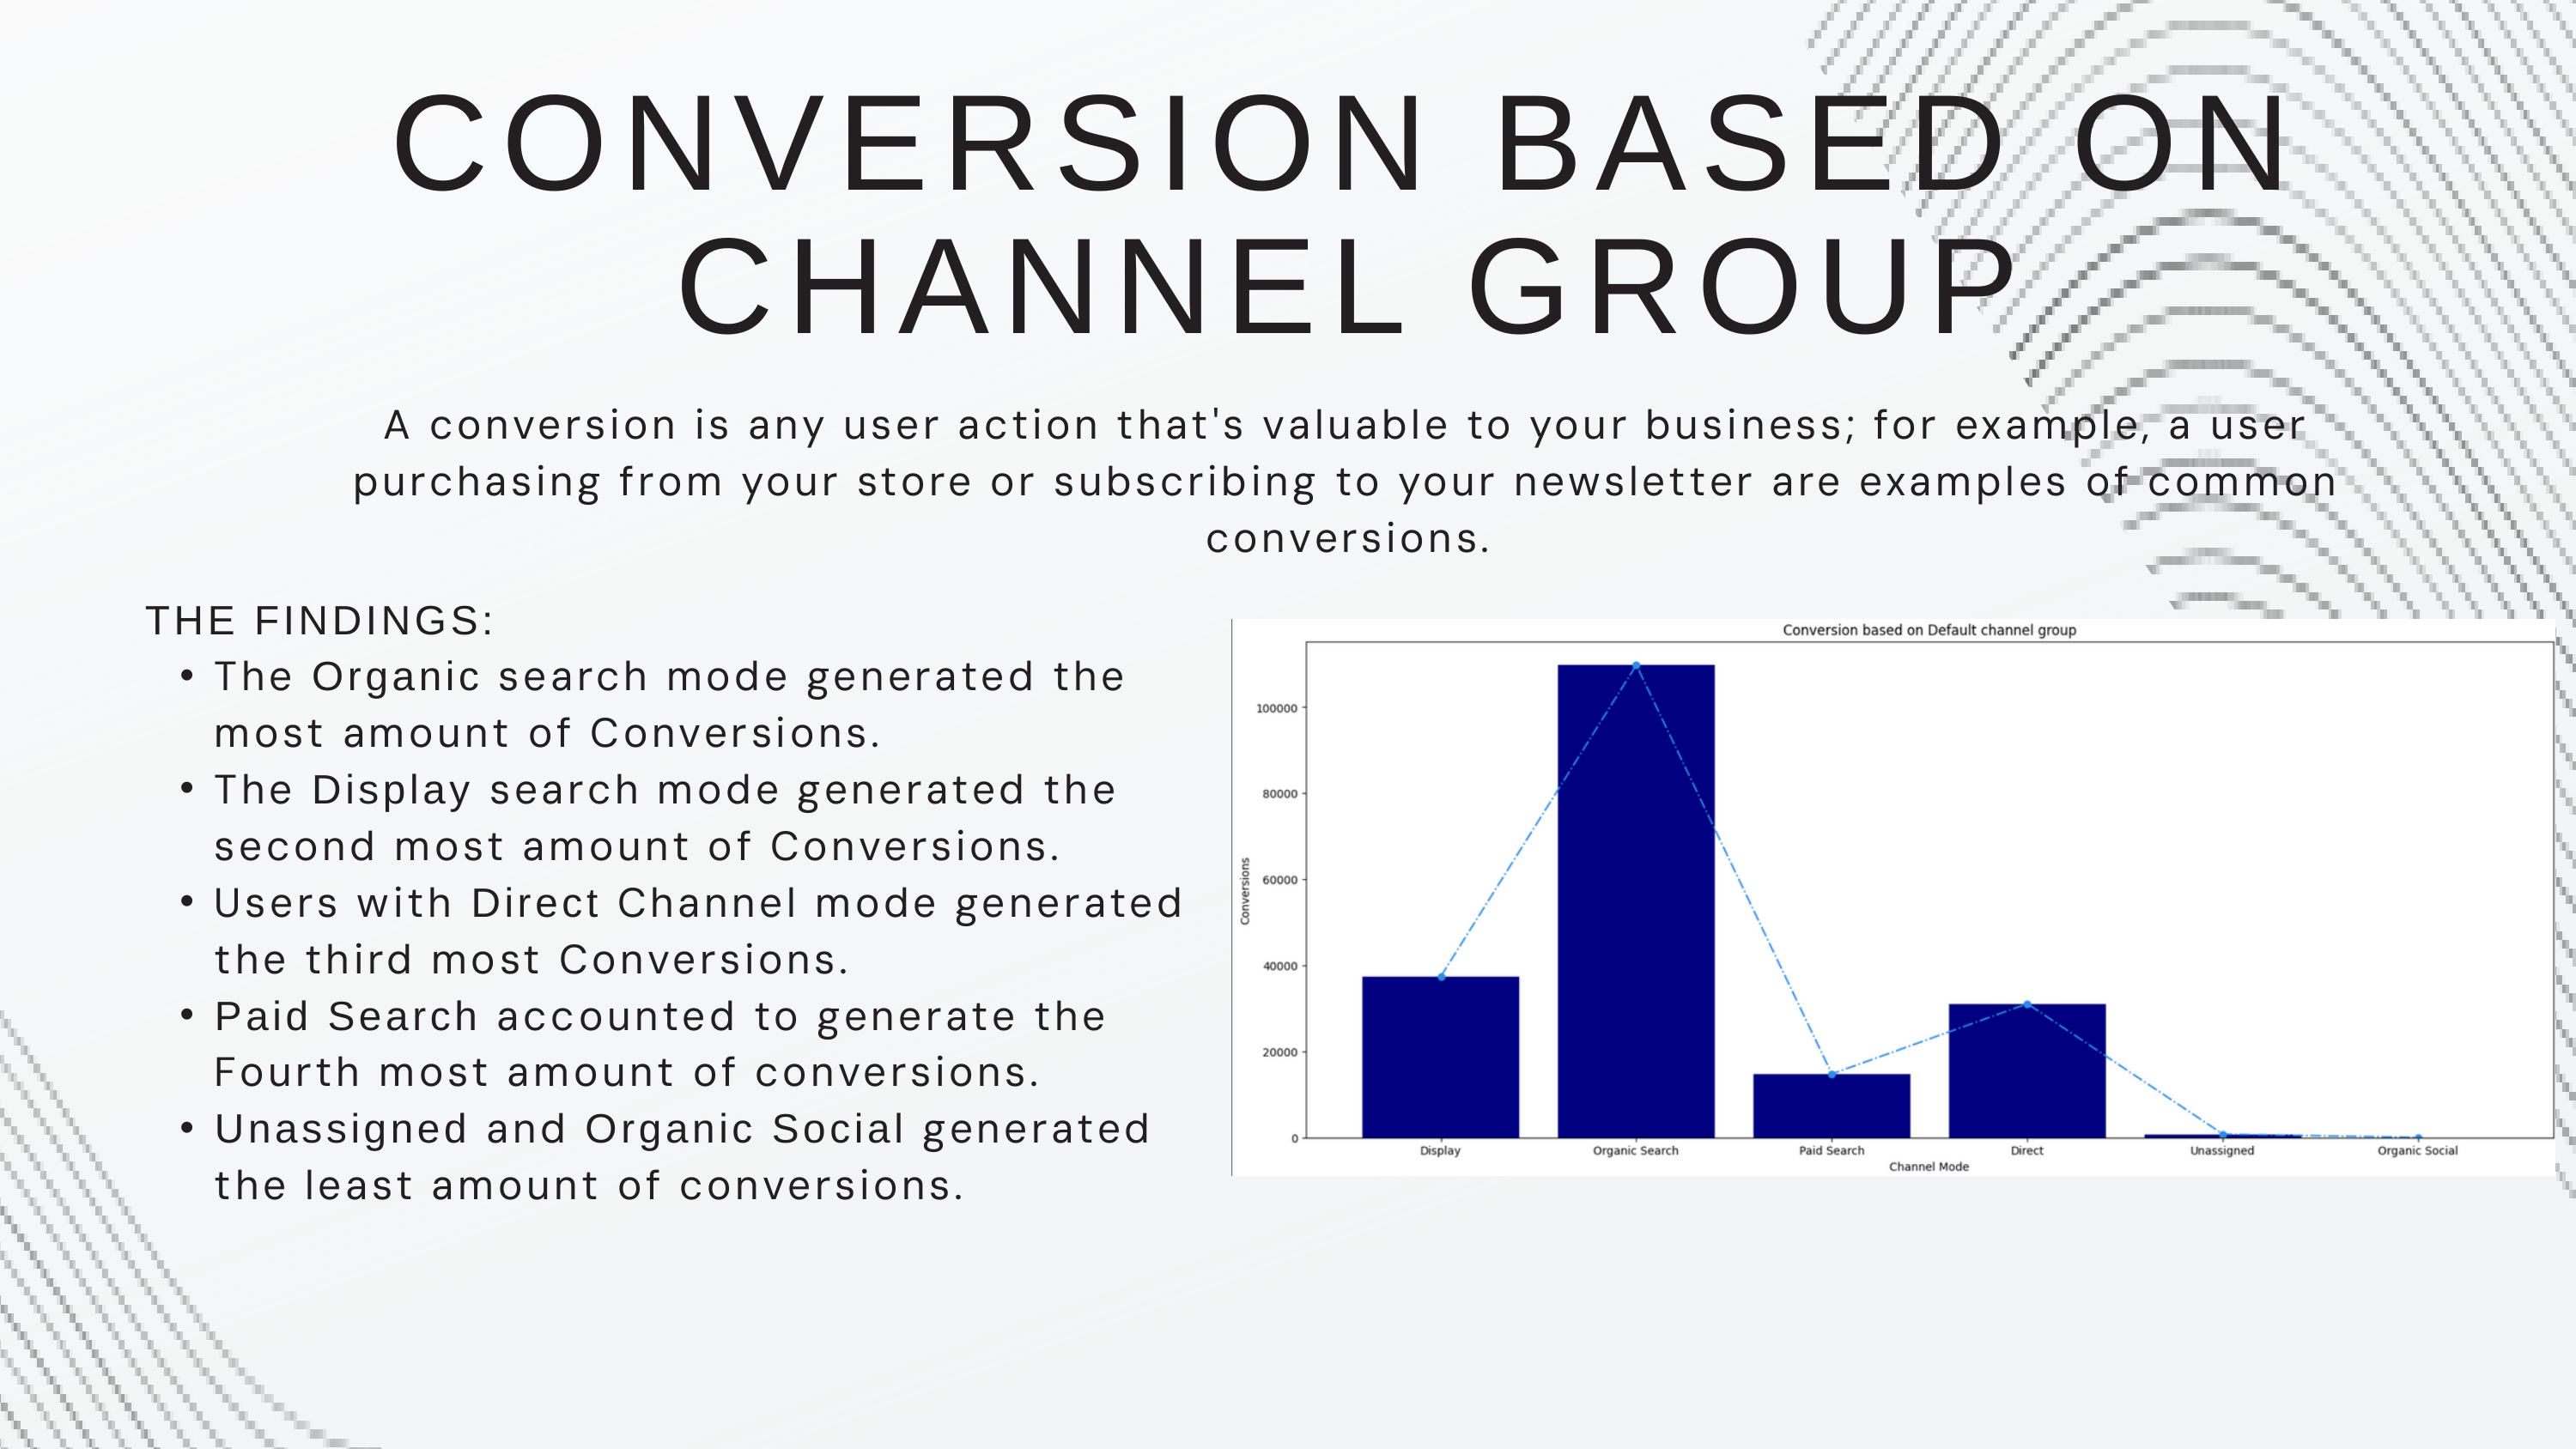

CONVERSION BASED ON CHANNEL GROUP

A conversion is any user action that's valuable to your business; for example, a user purchasing from your store or subscribing to your newsletter are examples of common conversions.
THE FINDINGS:
The Organic search mode generated the most amount of Conversions.
The Display search mode generated the second most amount of Conversions.
Users with Direct Channel mode generated the third most Conversions.
Paid Search accounted to generate the Fourth most amount of conversions.
Unassigned and Organic Social generated the least amount of conversions.